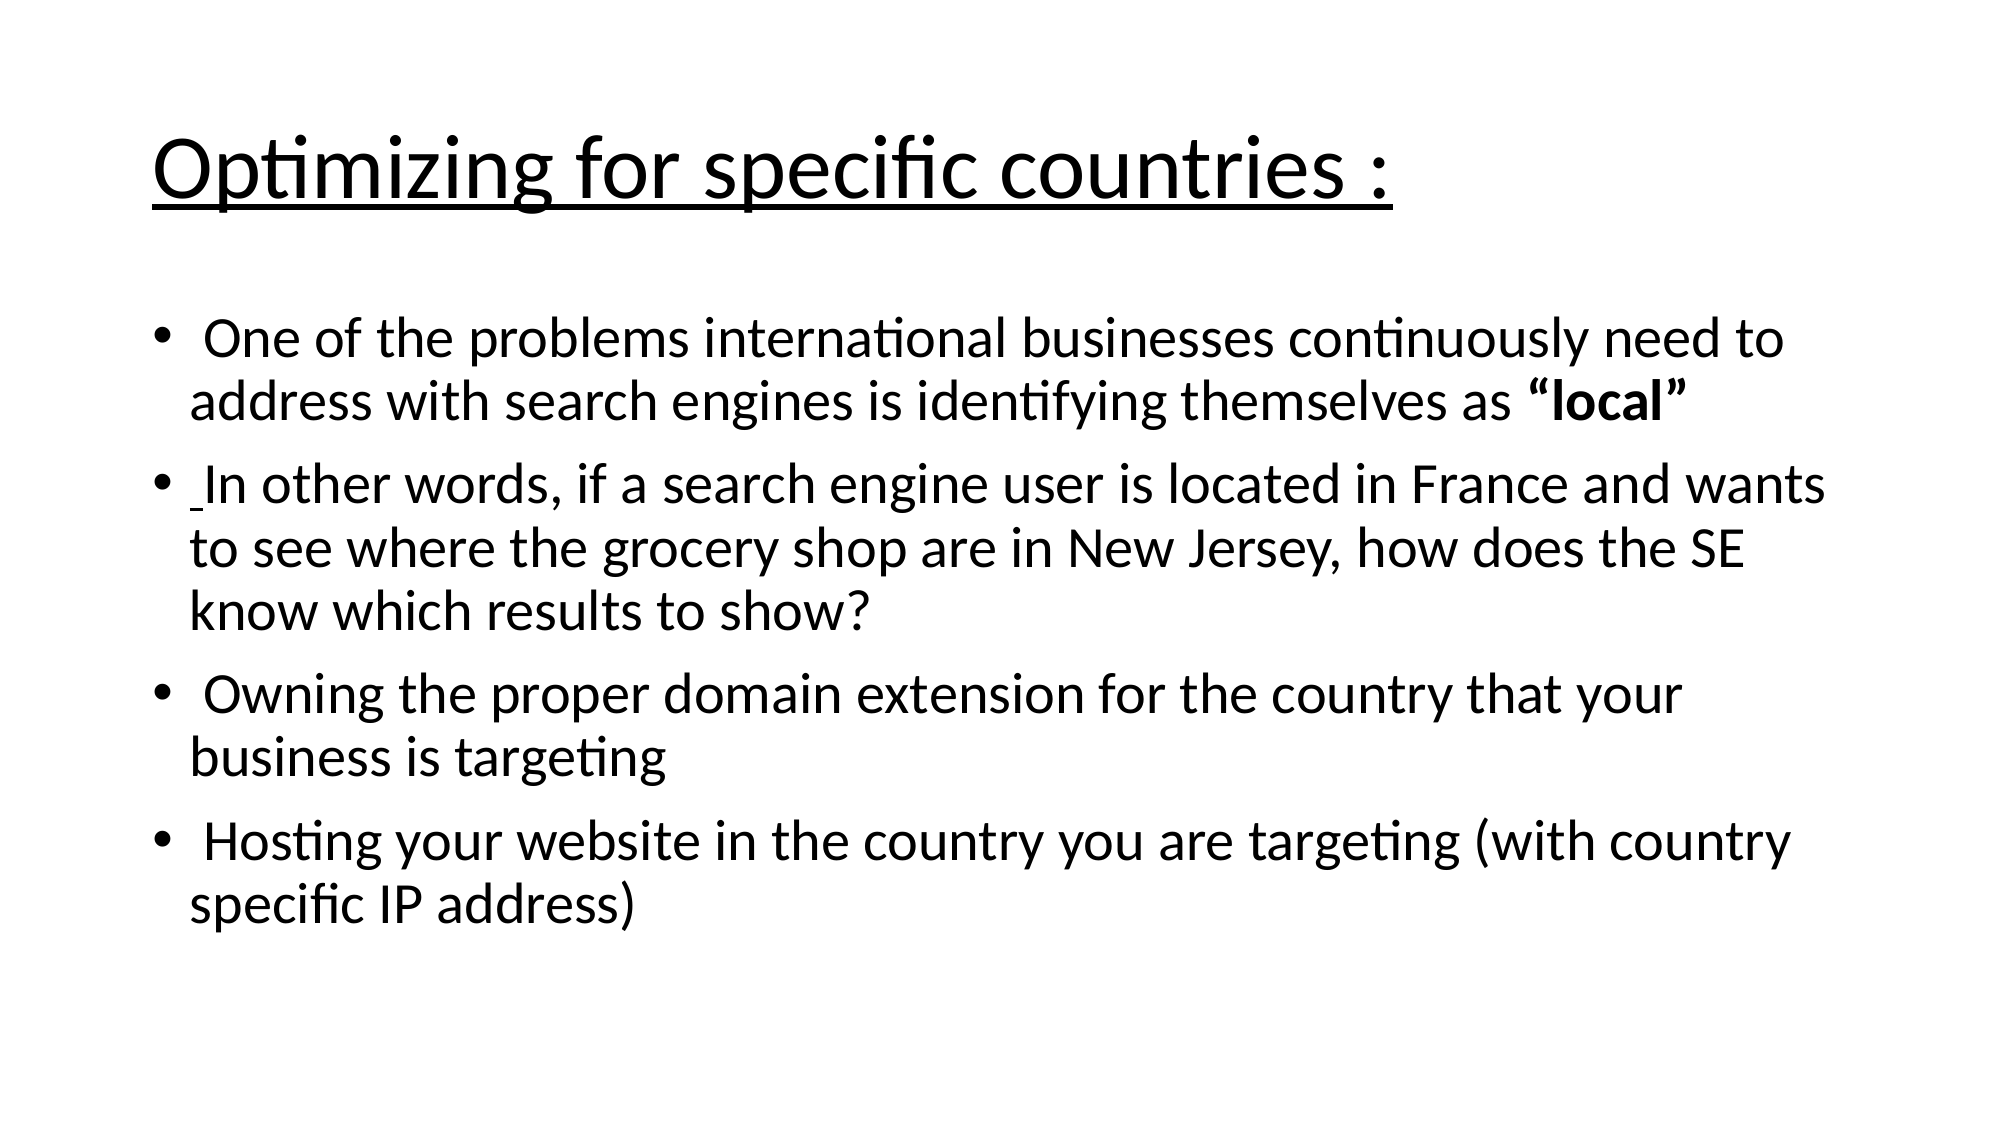

# Optimizing for specific countries :
 One of the problems international businesses continuously need to address with search engines is identifying themselves as “local”
 In other words, if a search engine user is located in France and wants to see where the grocery shop are in New Jersey, how does the SE know which results to show?
 Owning the proper domain extension for the country that your business is targeting
 Hosting your website in the country you are targeting (with country specific IP address)